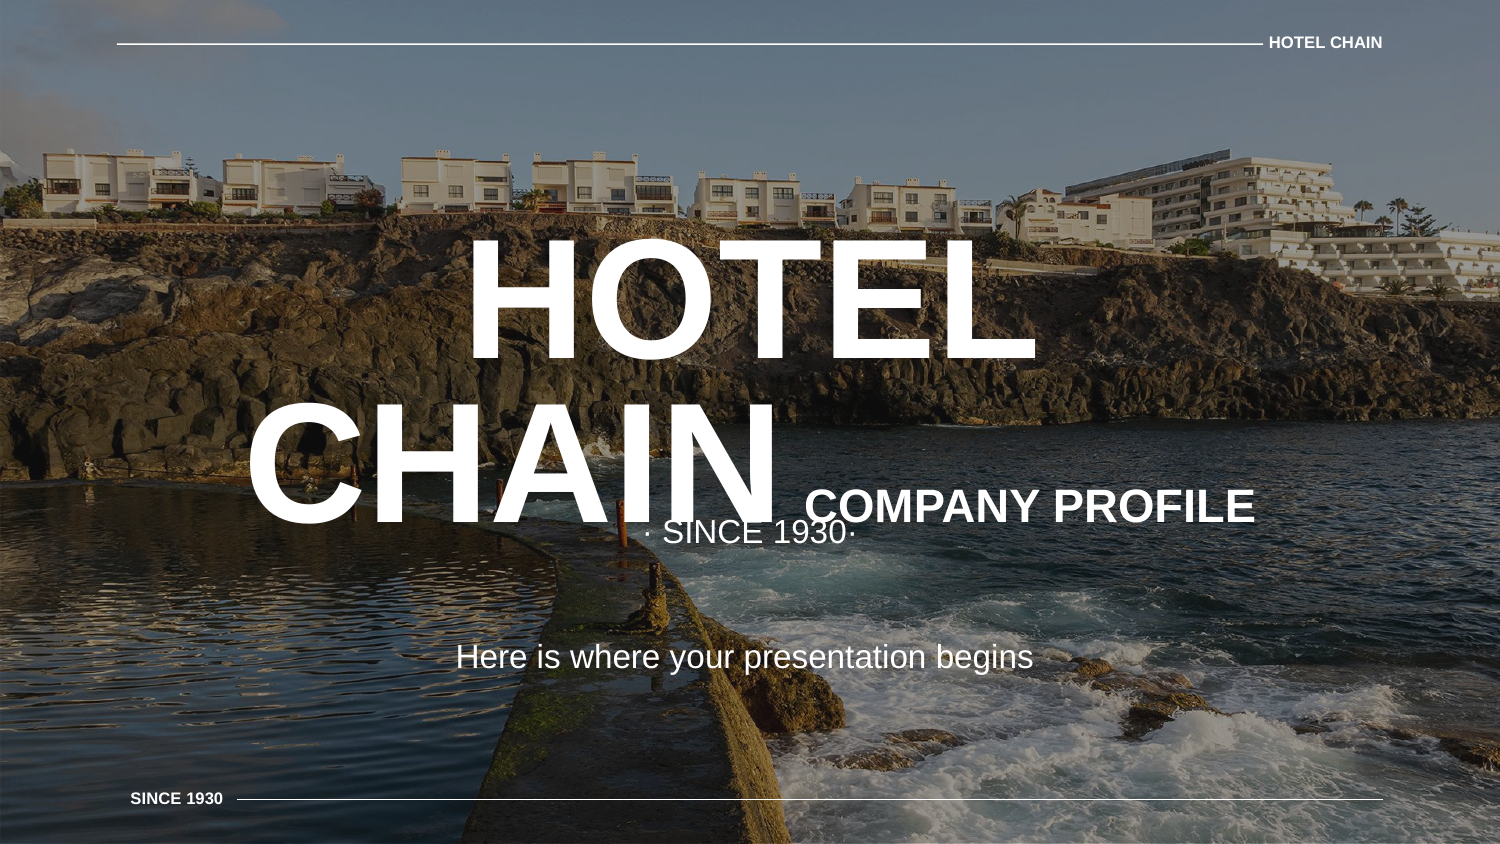

HOTEL CHAIN
# HOTEL CHAIN COMPANY PROFILE
· SINCE 1930·
Here is where your presentation begins
SINCE 1930